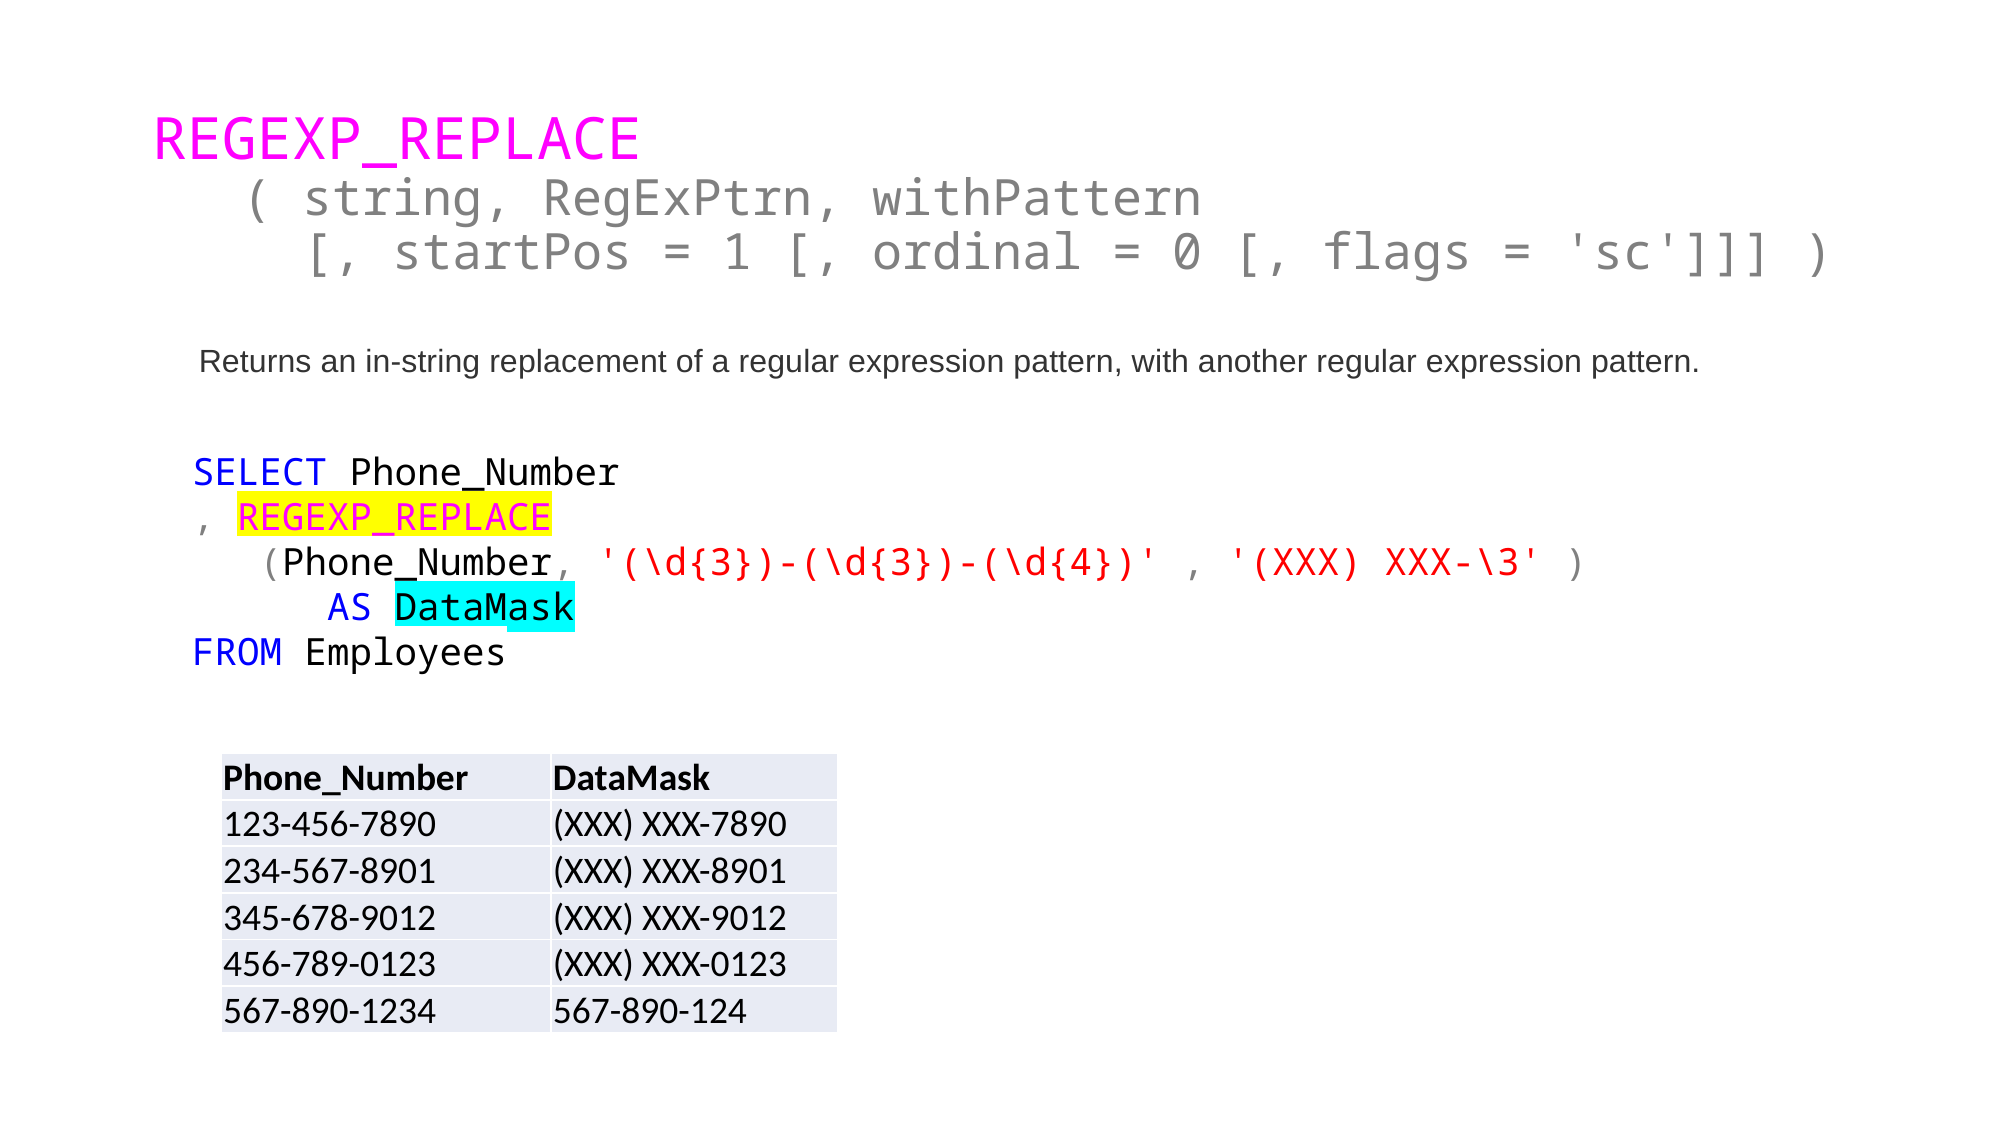

# REGEXP_REPLACE ( string, RegExPtrn, withPattern [, startPos = 1 [, ordinal = 0 [, flags = 'sc']]] )
Returns an in-string replacement of a regular expression pattern, with another regular expression pattern.
SELECT Phone_Number
, REGEXP_REPLACE
   (Phone_Number, '(\d{3})-(\d{3})-(\d{4})' , '(XXX) XXX-\3' )
      AS DataMask
FROM Employees
| Phone\_Number | DataMask |
| --- | --- |
| 123-456-7890 | (XXX) XXX-7890 |
| 234-567-8901 | (XXX) XXX-8901 |
| 345-678-9012 | (XXX) XXX-9012 |
| 456-789-0123 | (XXX) XXX-0123 |
| 567-890-1234 | 567-890-124 |